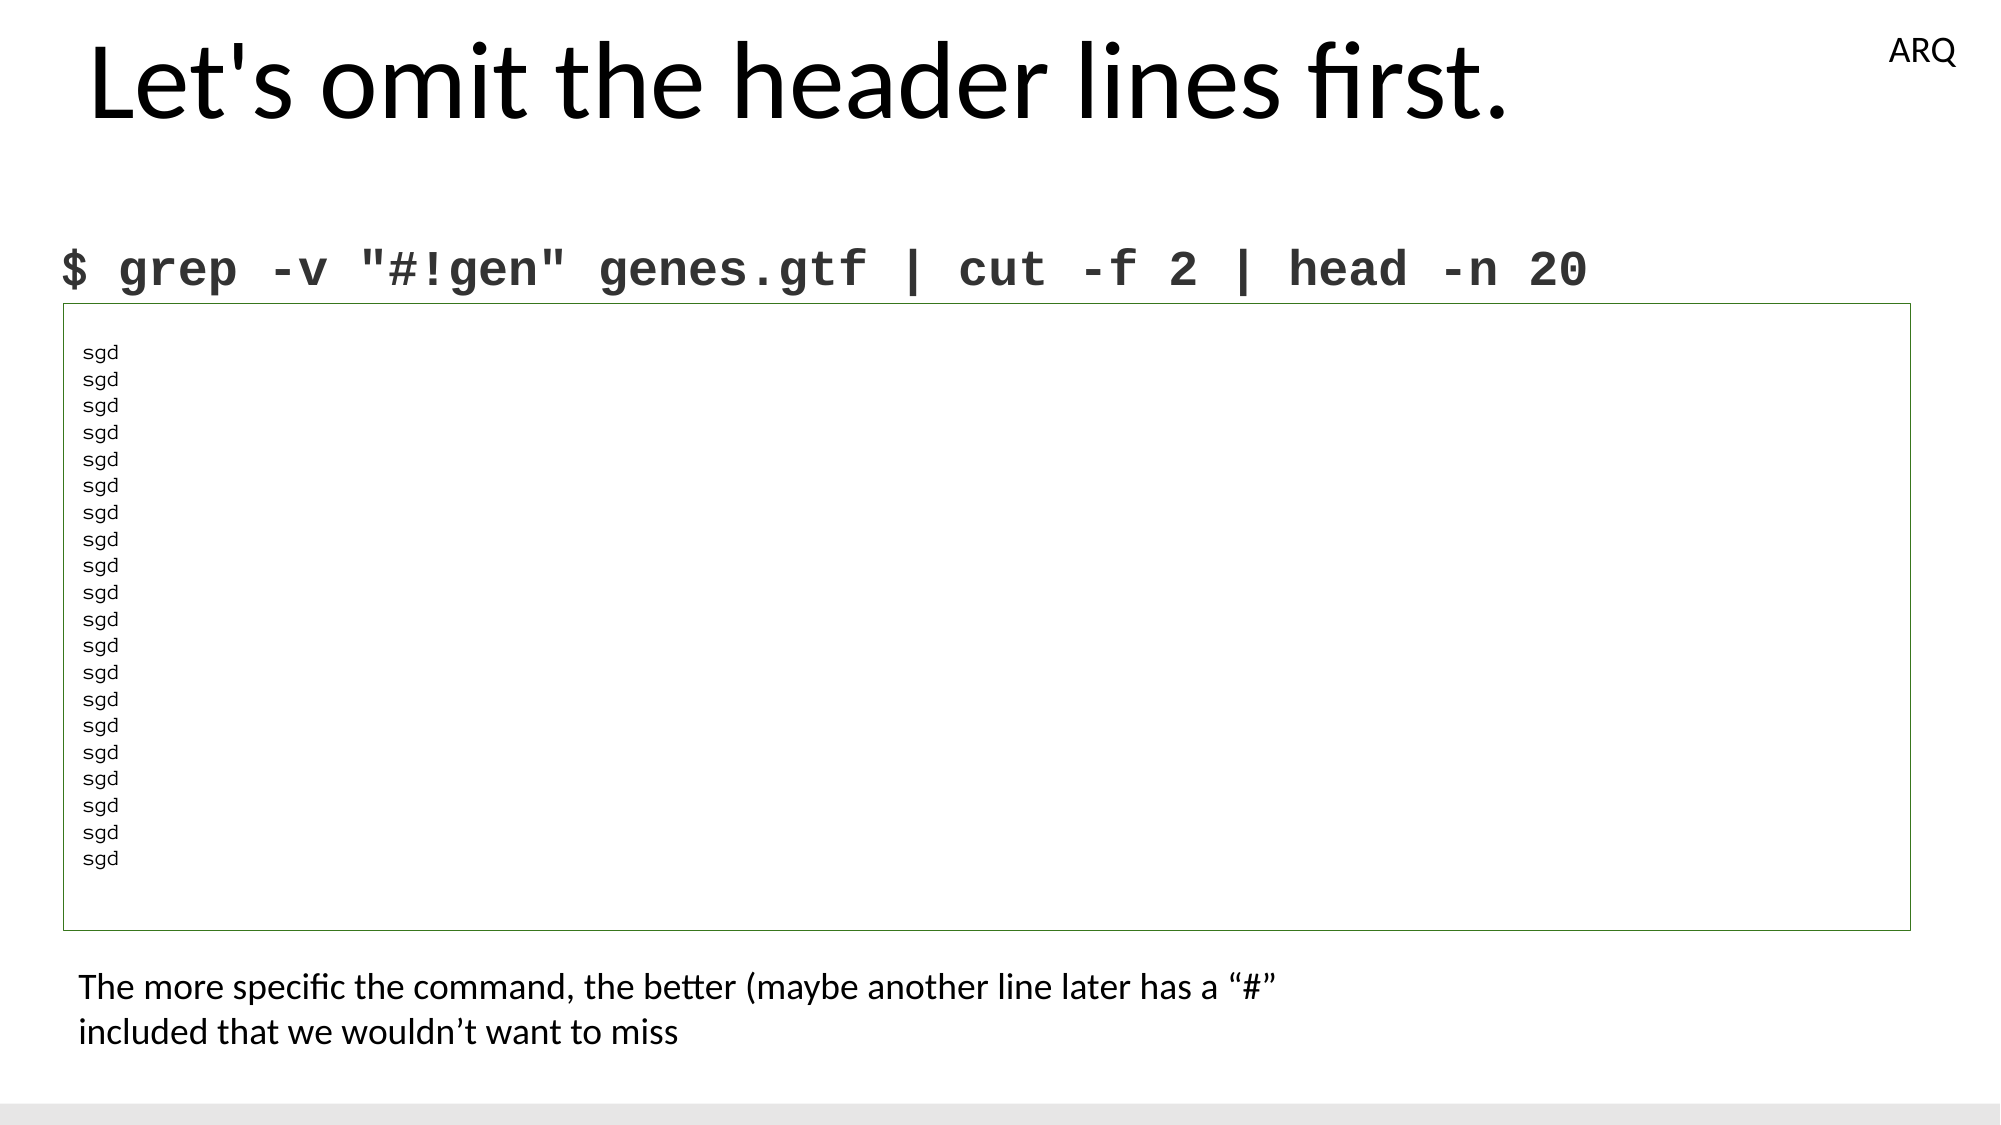

ARQ
# Let's omit the header lines first.

$ grep -v "#!gen" genes.gtf | cut -f 2 | head -n 20
sgd
sgd
sgd
sgd
sgd
sgd
sgd
sgd
sgd
sgd
sgd
sgd
sgd
sgd
sgd
sgd
sgd
sgd
sgd
sgd

The more specific the command, the better (maybe another line later has a “#” included that we wouldn’t want to miss